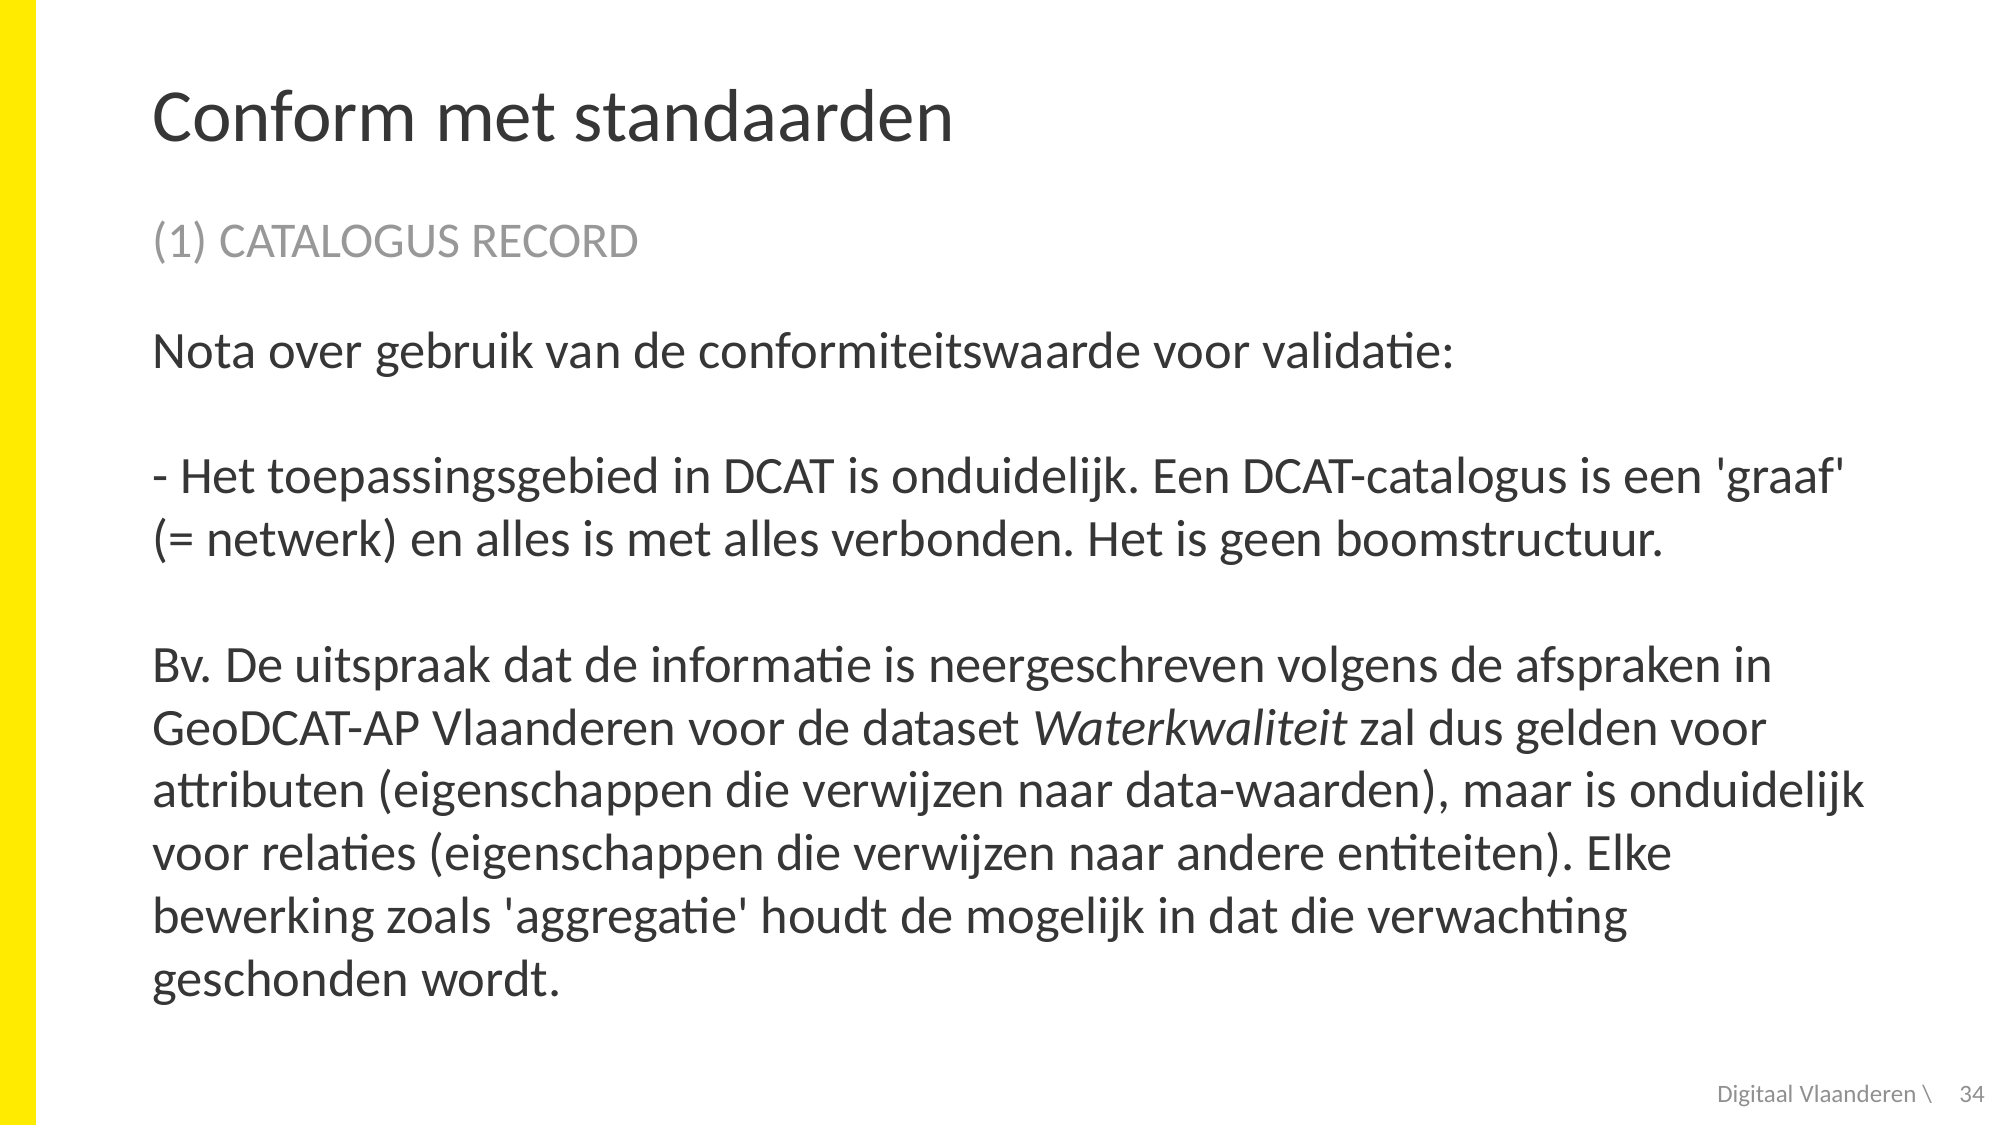

# Conform met standaarden
(1) Catalogus Record
Nota over gebruik van de conformiteitswaarde voor validatie:

- Het toepassingsgebied in DCAT is onduidelijk. Een DCAT-catalogus is een 'graaf' (= netwerk) en alles is met alles verbonden. Het is geen boomstructuur.

Bv. De uitspraak dat de informatie is neergeschreven volgens de afspraken in GeoDCAT-AP Vlaanderen voor de dataset Waterkwaliteit zal dus gelden voor attributen (eigenschappen die verwijzen naar data-waarden), maar is onduidelijk voor relaties (eigenschappen die verwijzen naar andere entiteiten). Elke bewerking zoals 'aggregatie' houdt de mogelijk in dat die verwachting geschonden wordt.

Digitaal Vlaanderen \
34